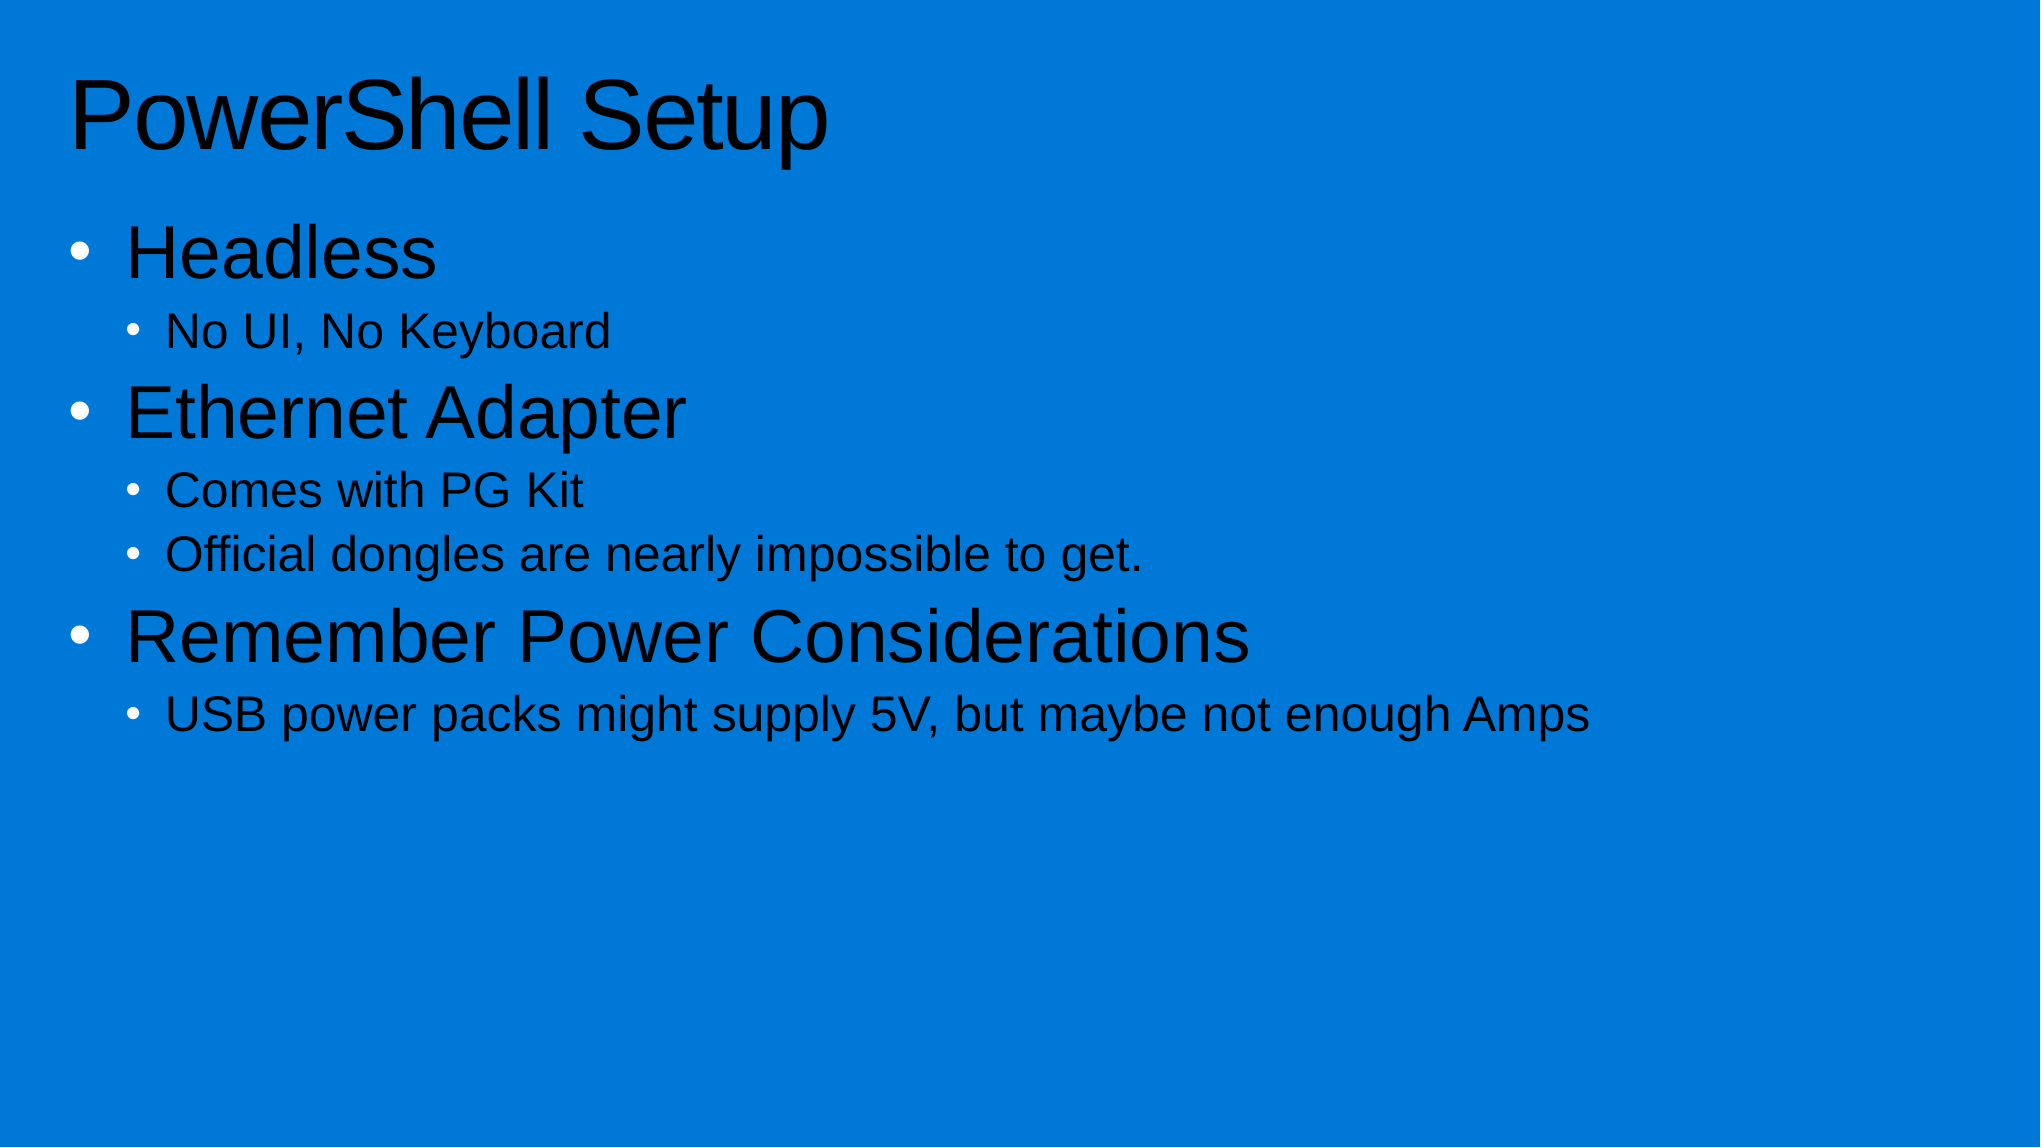

# PowerShell Setup
Headless
No UI, No Keyboard
Ethernet Adapter
Comes with PG Kit
Official dongles are nearly impossible to get.
Remember Power Considerations
USB power packs might supply 5V, but maybe not enough Amps